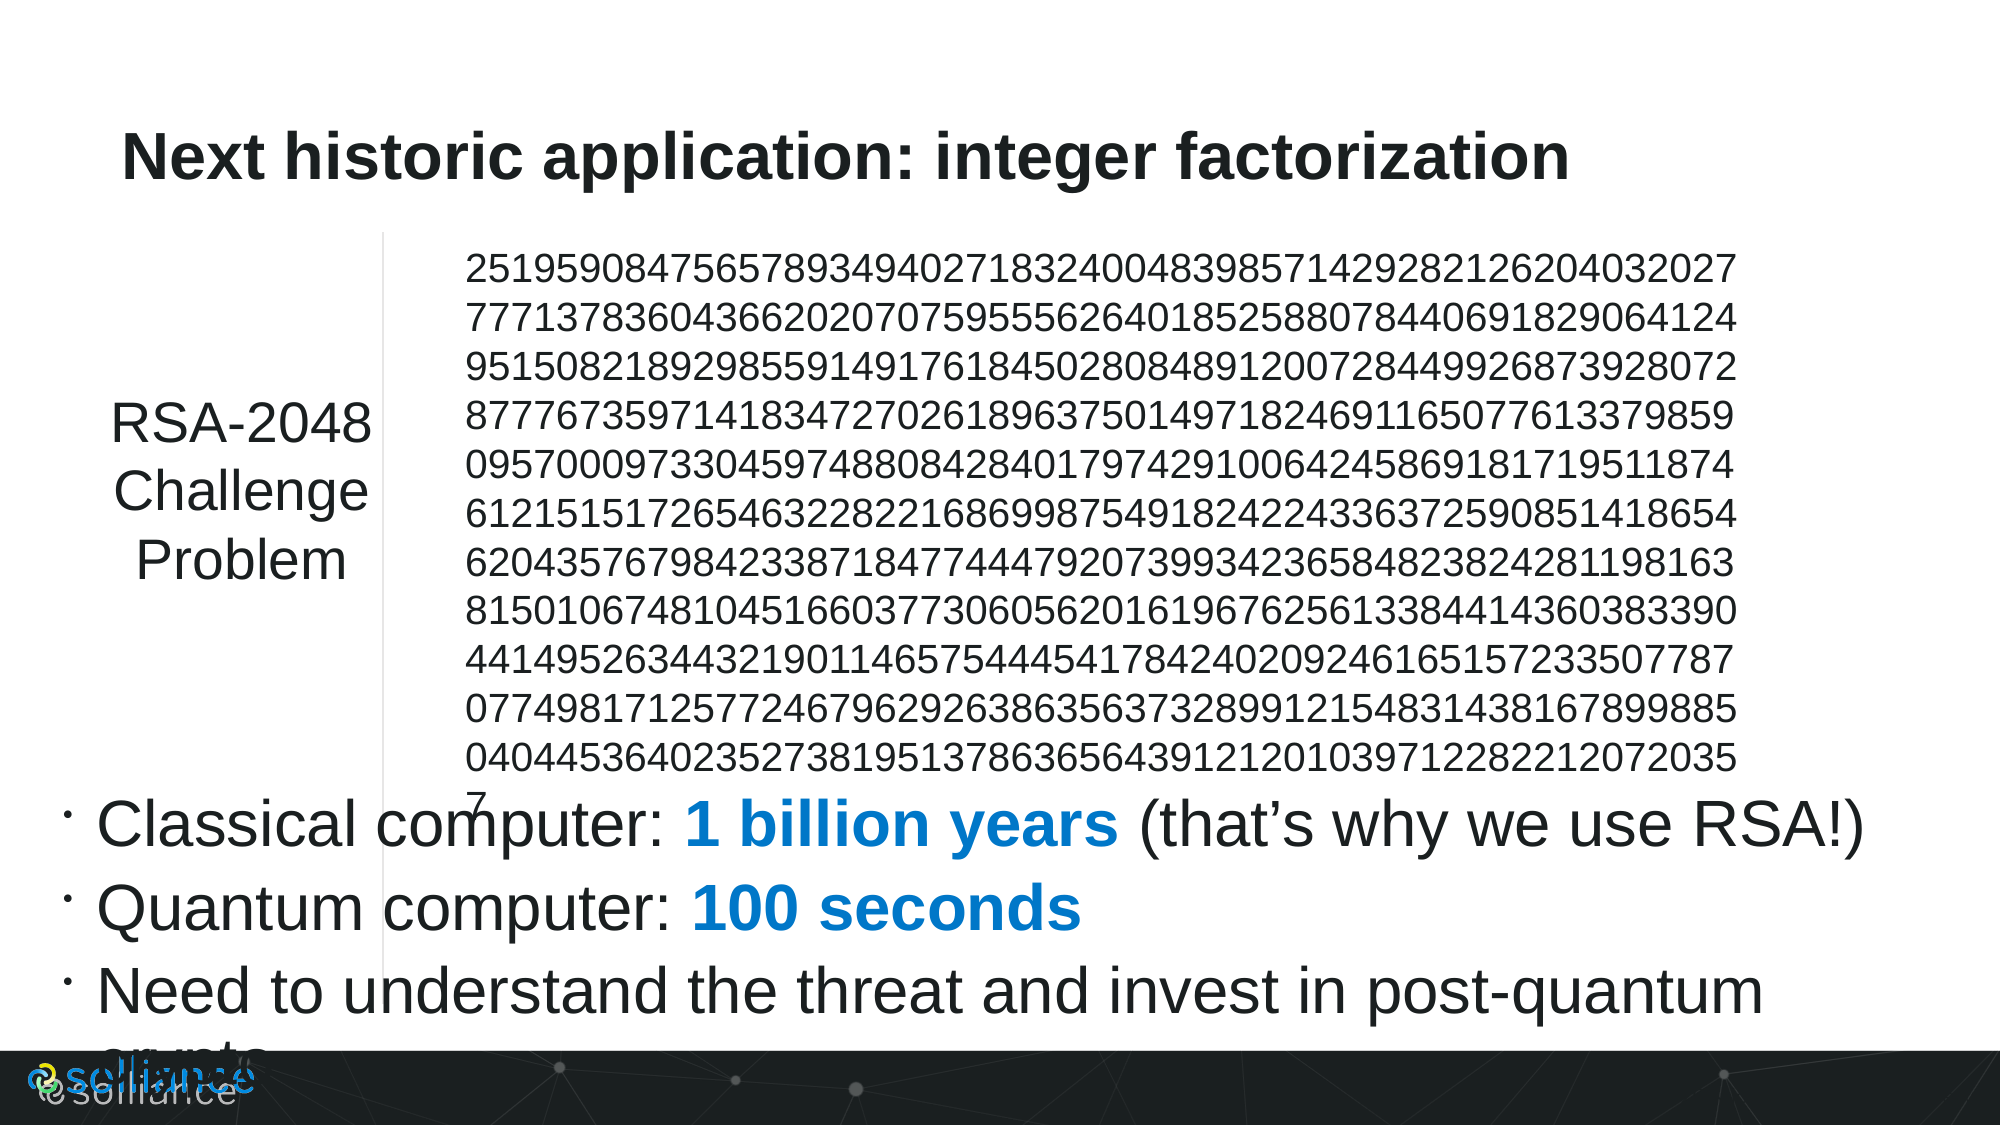

# Next historic application: integer factorization
25195908475657893494027183240048398571429282126204032027777137836043662020707595556264018525880784406918290641249515082189298559149176184502808489120072844992687392807287776735971418347270261896375014971824691165077613379859095700097330459748808428401797429100642458691817195118746121515172654632282216869987549182422433637259085141865462043576798423387184774447920739934236584823824281198163815010674810451660377306056201619676256133844143603833904414952634432190114657544454178424020924616515723350778707749817125772467962926386356373289912154831438167899885040445364023527381951378636564391212010397122822120720357
RSA-2048
Challenge
Problem
Classical computer: 1 billion years (that’s why we use RSA!)
Quantum computer: 100 seconds
Need to understand the threat and invest in post-quantum crypto
(c) 2020 Microsoft. All rights reserved.